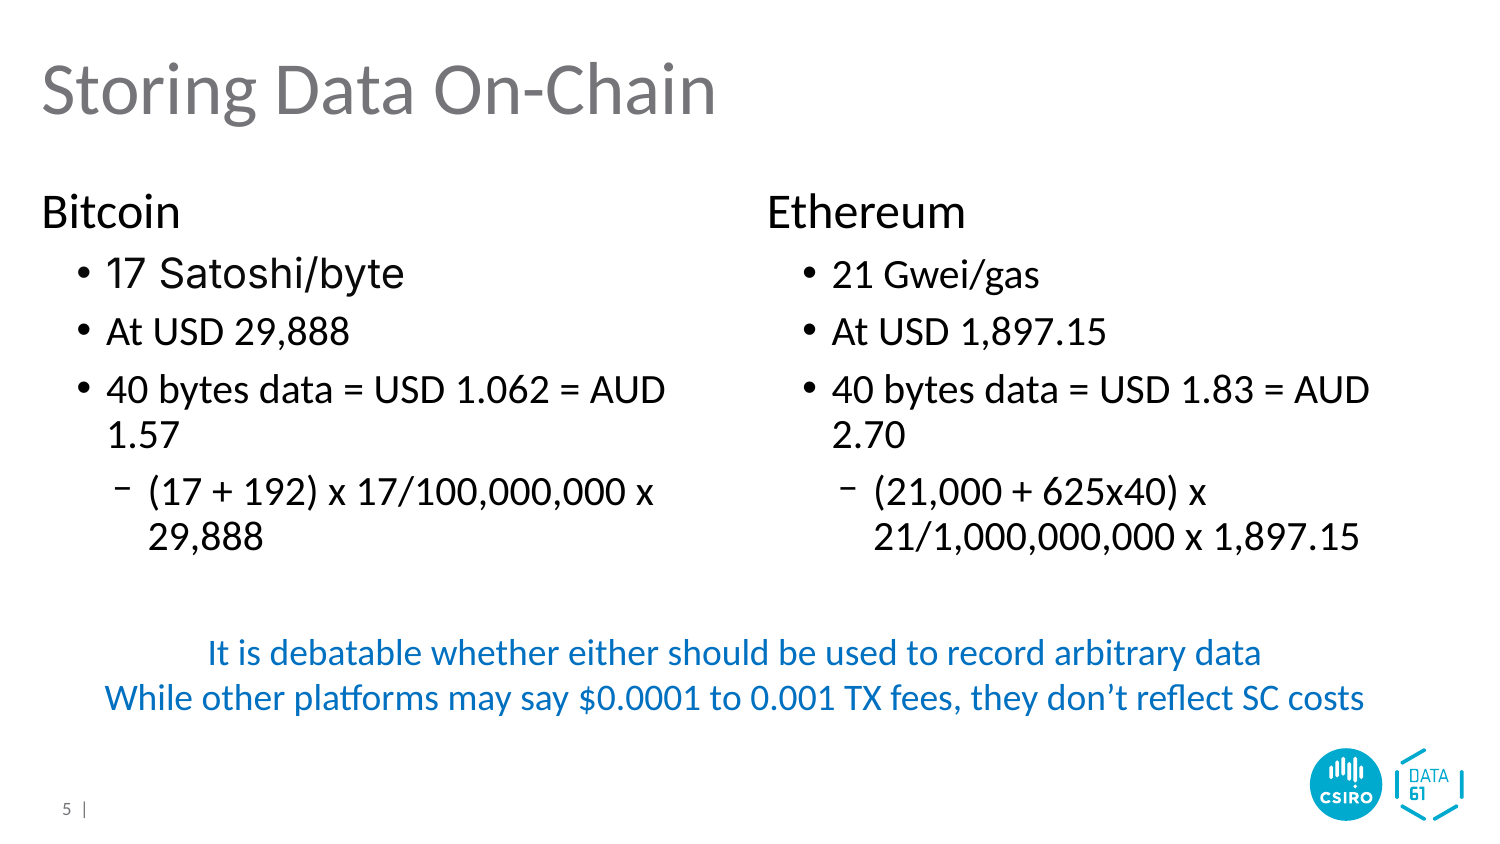

# Storing Data On-Chain
Bitcoin
17 Satoshi/byte
At USD 29,888
40 bytes data = USD 1.062 = AUD 1.57
(17 + 192) x 17/100,000,000 x 29,888
Ethereum
21 Gwei/gas
At USD 1,897.15
40 bytes data = USD 1.83 = AUD 2.70
(21,000 + 625x40) x 21/1,000,000,000 x 1,897.15

It is debatable whether either should be used to record arbitrary data
While other platforms may say $0.0001 to 0.001 TX fees, they don’t reflect SC costs
5  |